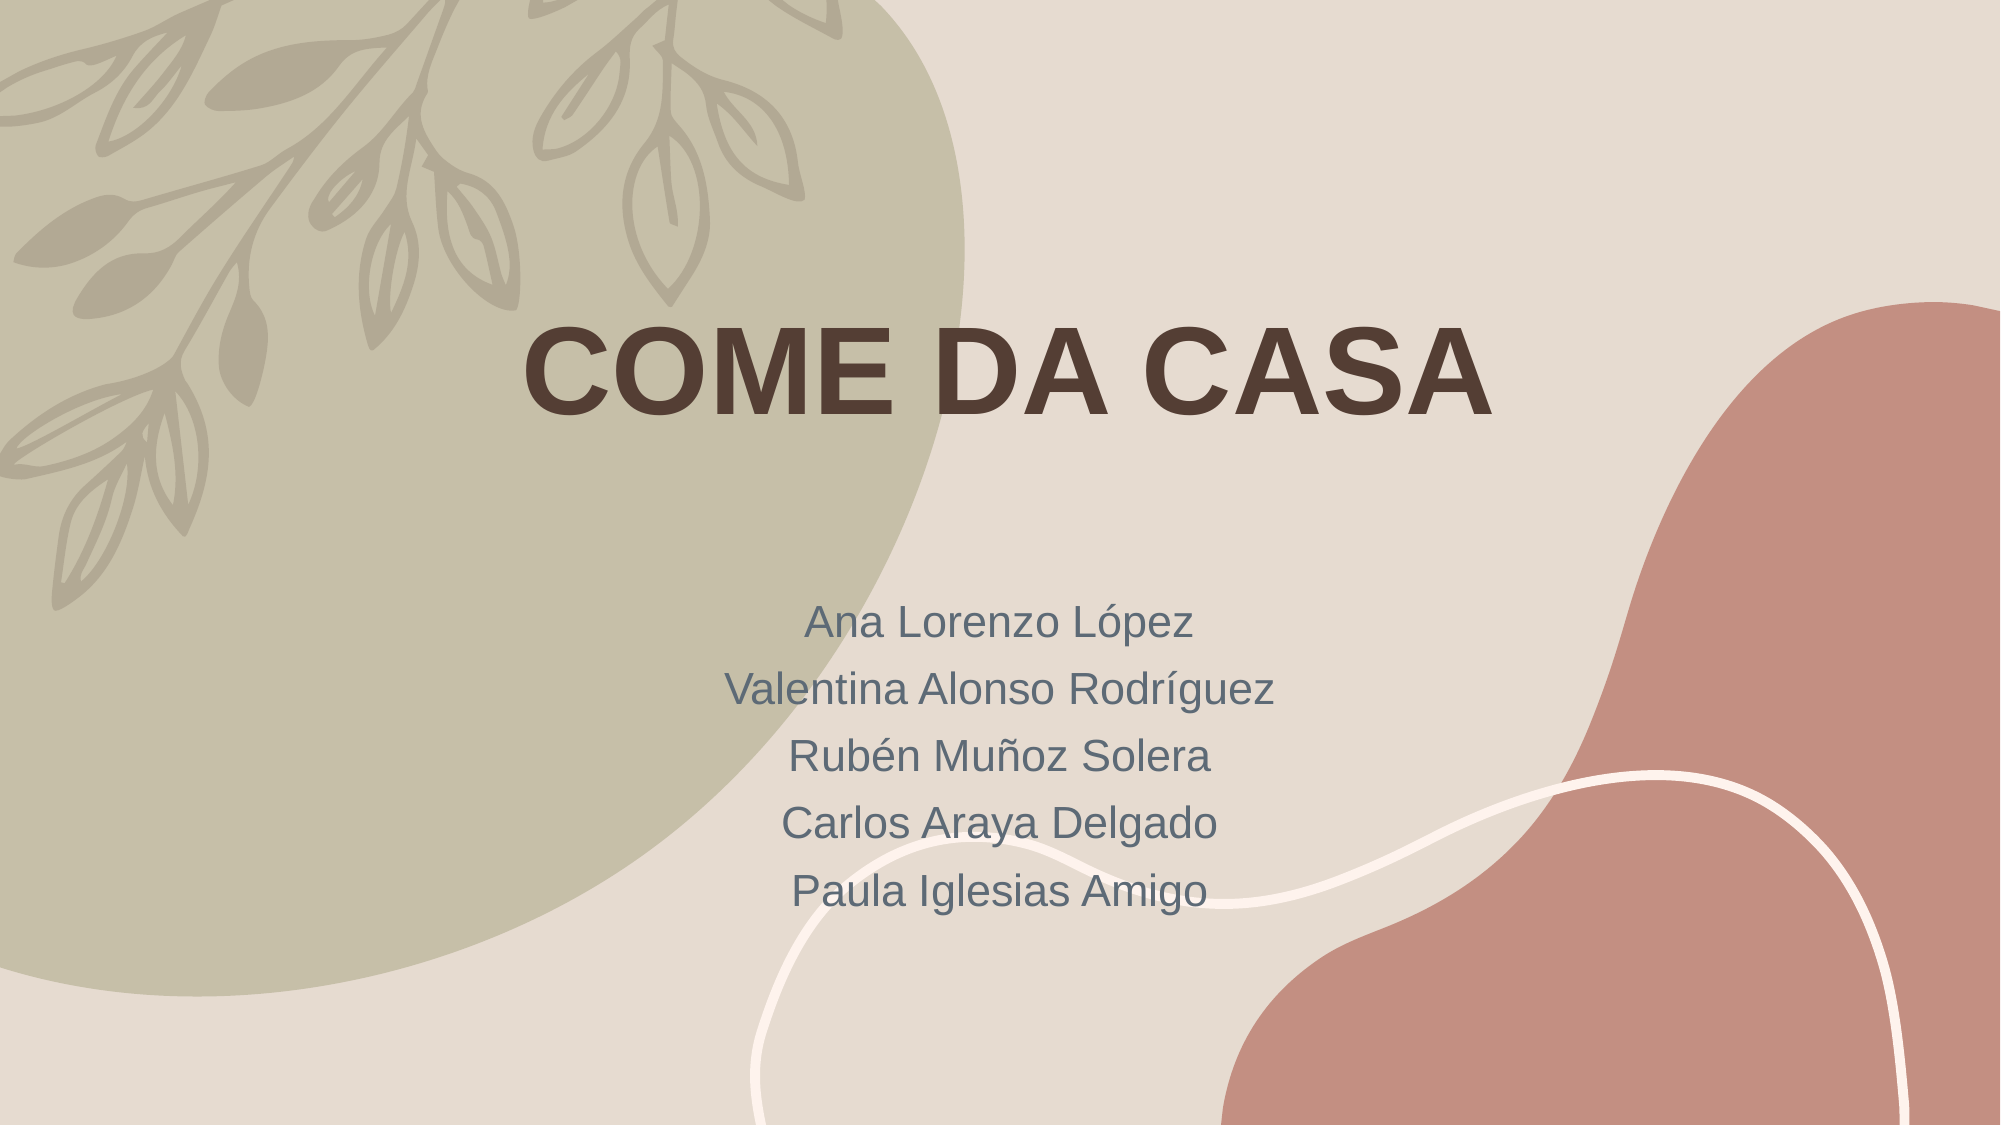

# COME DA CASA
Ana Lorenzo López
Valentina Alonso Rodríguez
Rubén Muñoz Solera
Carlos Araya Delgado
Paula Iglesias Amigo